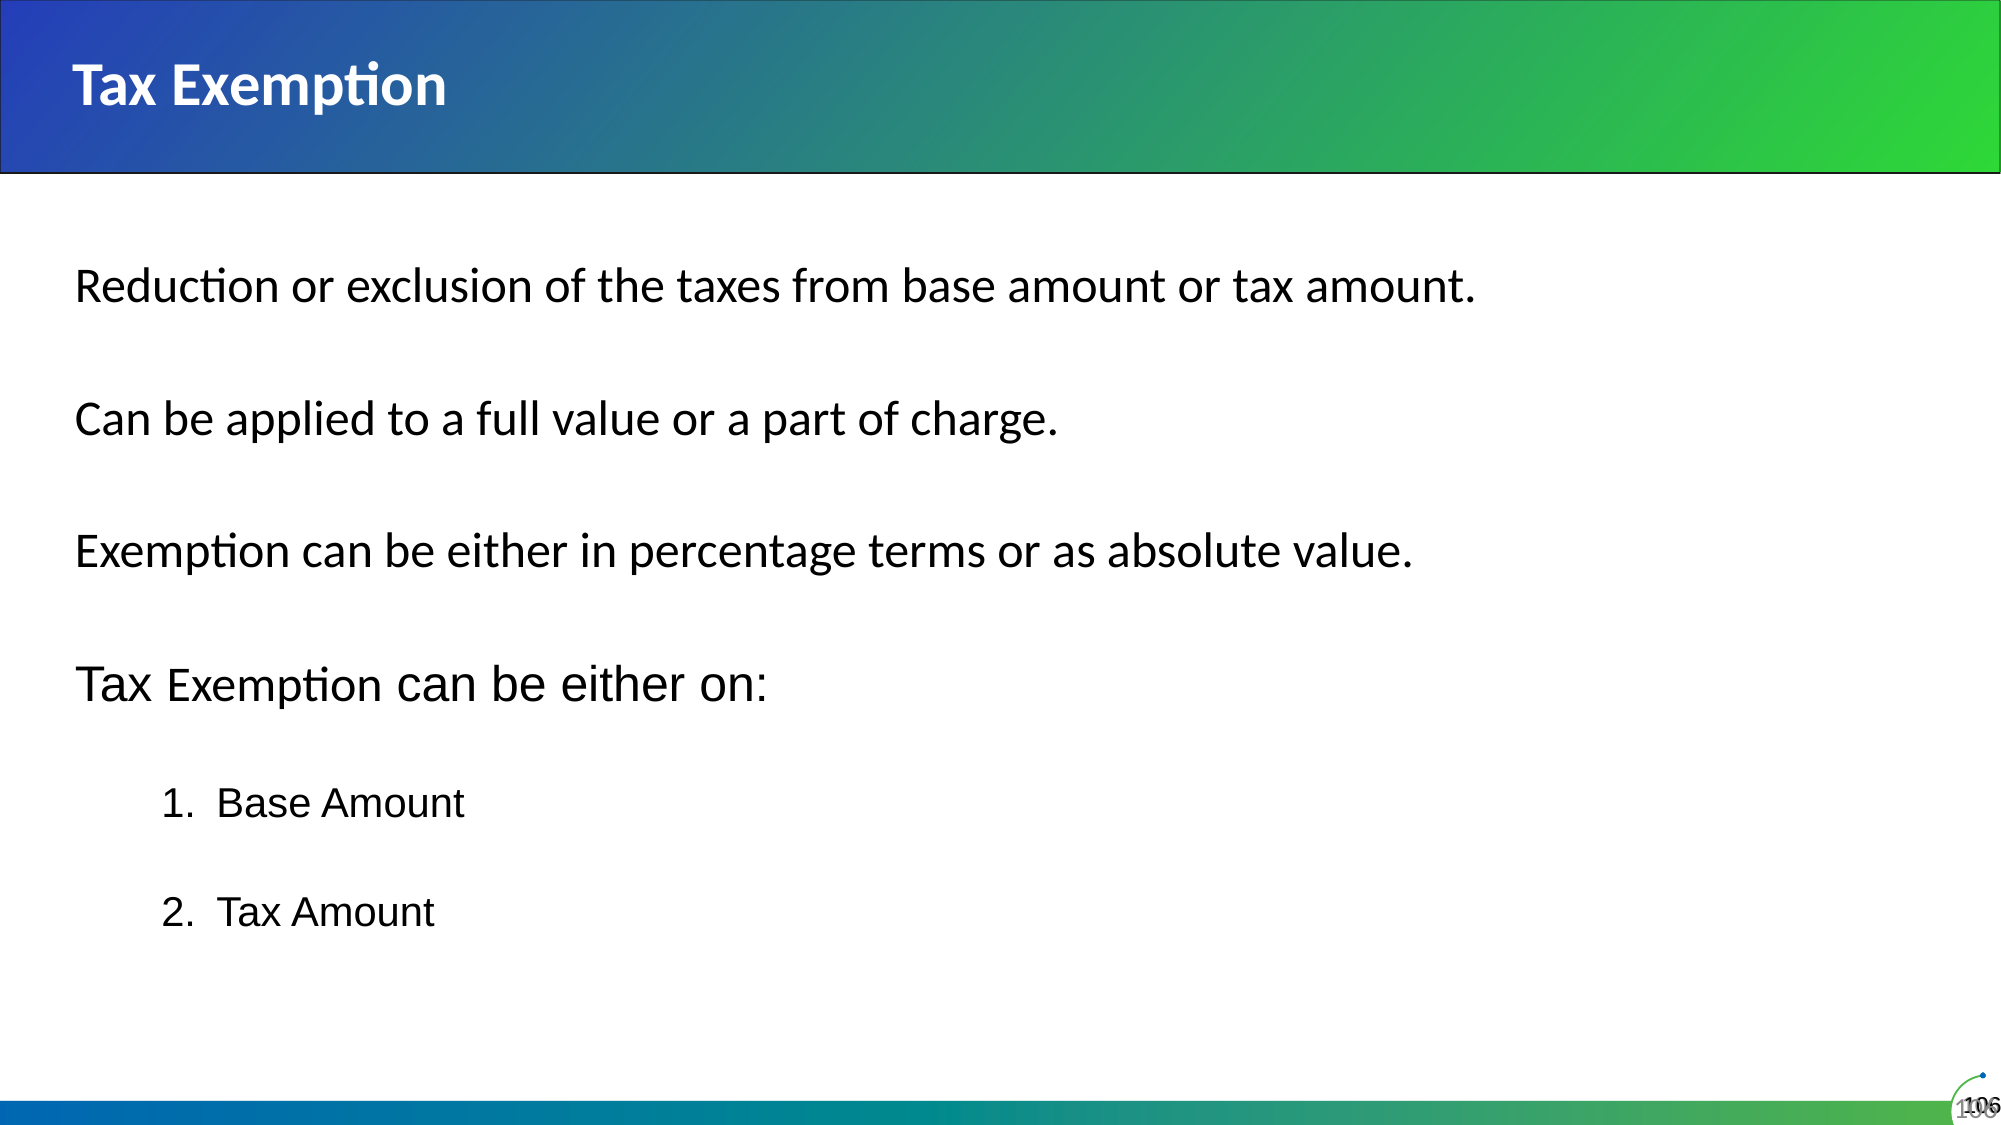

# Tax Exemption
Reduction or exclusion of the taxes from base amount or tax amount.
Can be applied to a full value or a part of charge.
Exemption can be either in percentage terms or as absolute value.
Tax Exemption can be either on:
Base Amount
Tax Amount
106